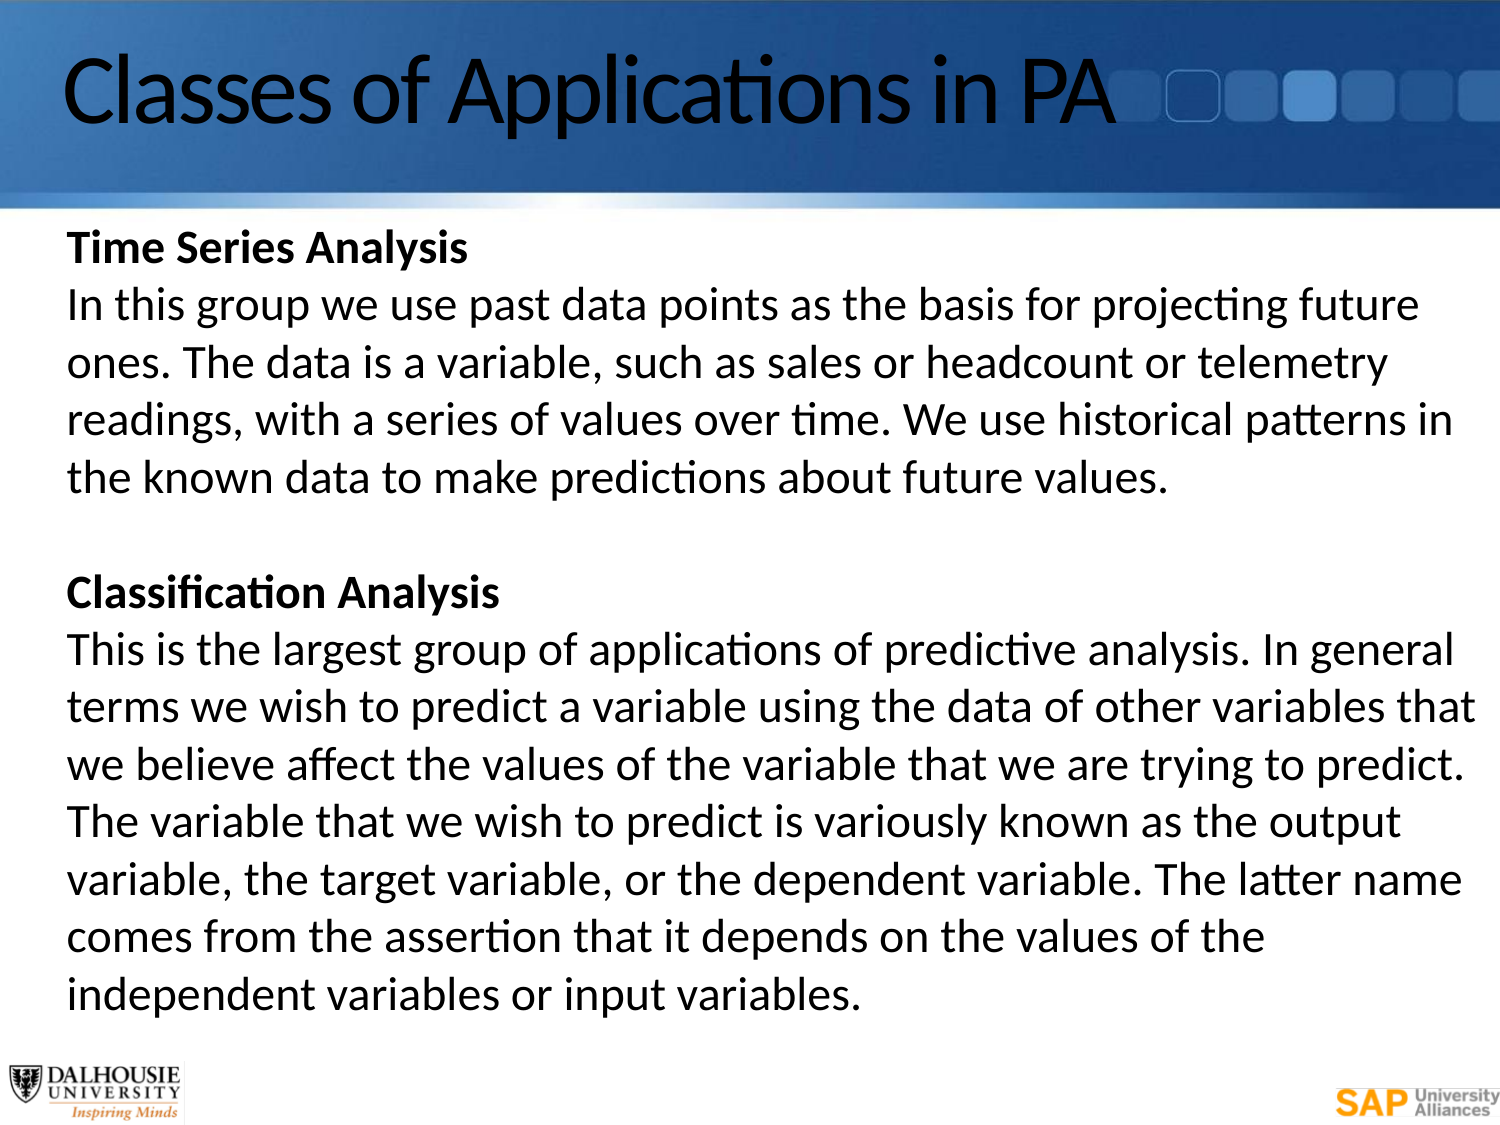

# Classes of Applications in PA
Time Series Analysis
In this group we use past data points as the basis for projecting future ones. The data is a variable, such as sales or headcount or telemetry readings, with a series of values over time. We use historical patterns in the known data to make predictions about future values.

Classification Analysis
This is the largest group of applications of predictive analysis. In general terms we wish to predict a variable using the data of other variables that we believe affect the values of the variable that we are trying to predict. The variable that we wish to predict is variously known as the output variable, the target variable, or the dependent variable. The latter name comes from the assertion that it depends on the values of the independent variables or input variables.